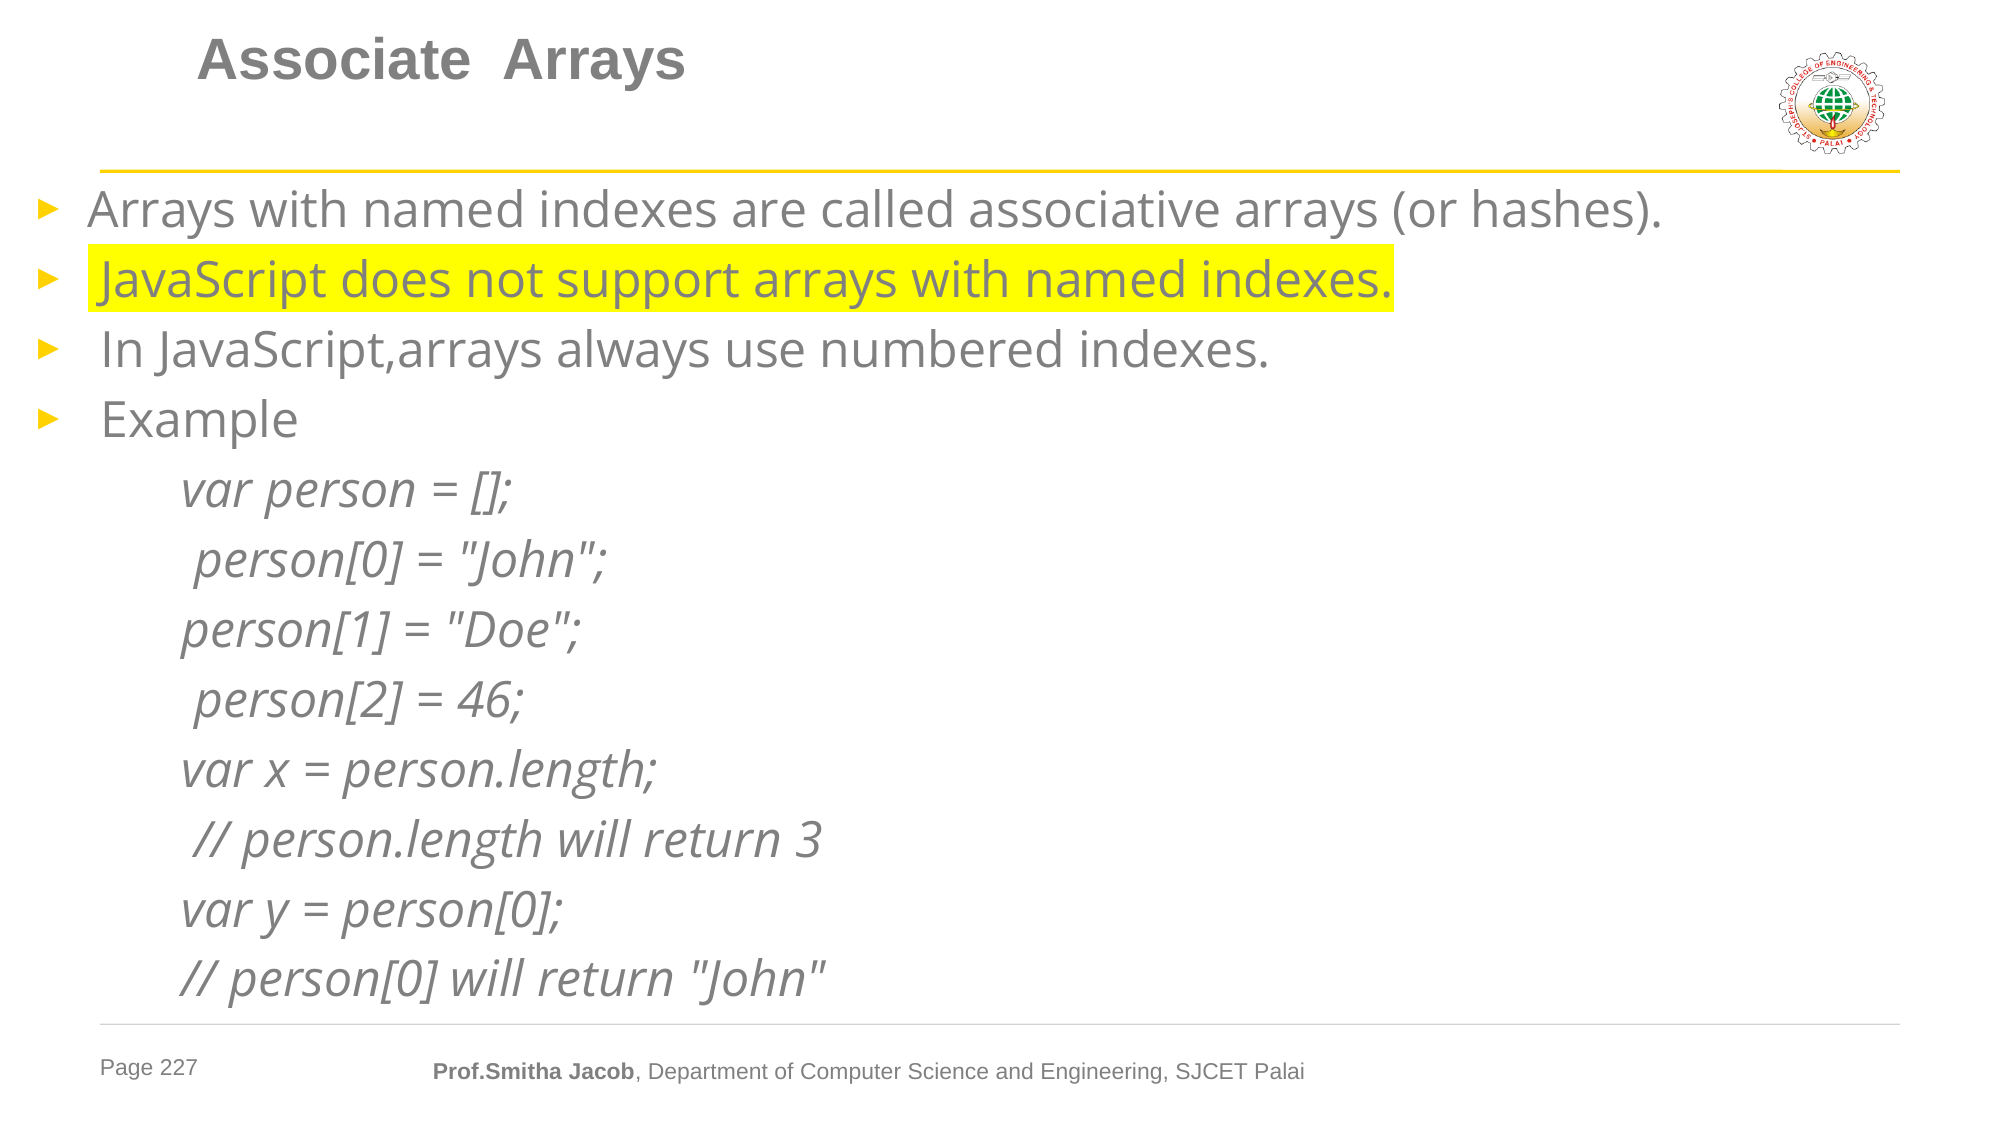

# Associate  Arrays
Arrays with named indexes are called associative arrays (or hashes).
 JavaScript does not support arrays with named indexes.
 In JavaScript,arrays always use numbered indexes.
 Example
	var person = [];
	 person[0] = "John";
	person[1] = "Doe";
	 person[2] = 46;
	var x = person.length;
	 // person.length will return 3
	var y = person[0];
	// person[0] will return "John"